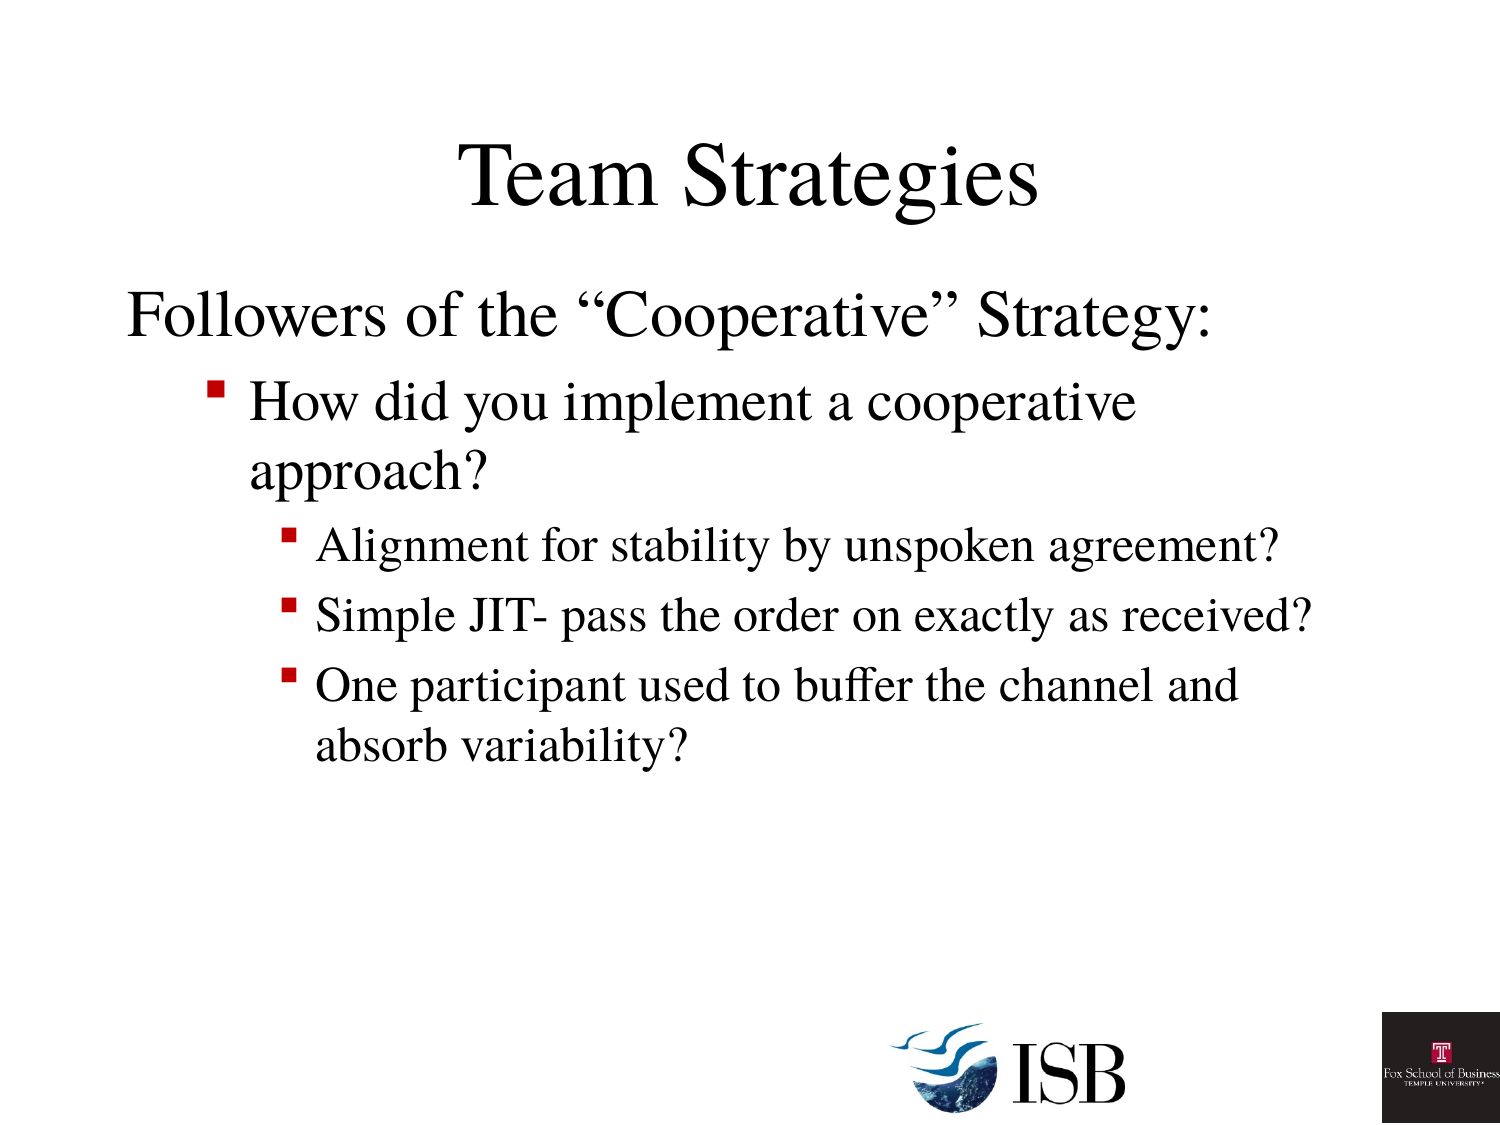

# Team Strategies
Followers of the “Cooperative” Strategy:
How did you implement a cooperative approach?
Alignment for stability by unspoken agreement?
Simple JIT- pass the order on exactly as received?
One participant used to buffer the channel and absorb variability?